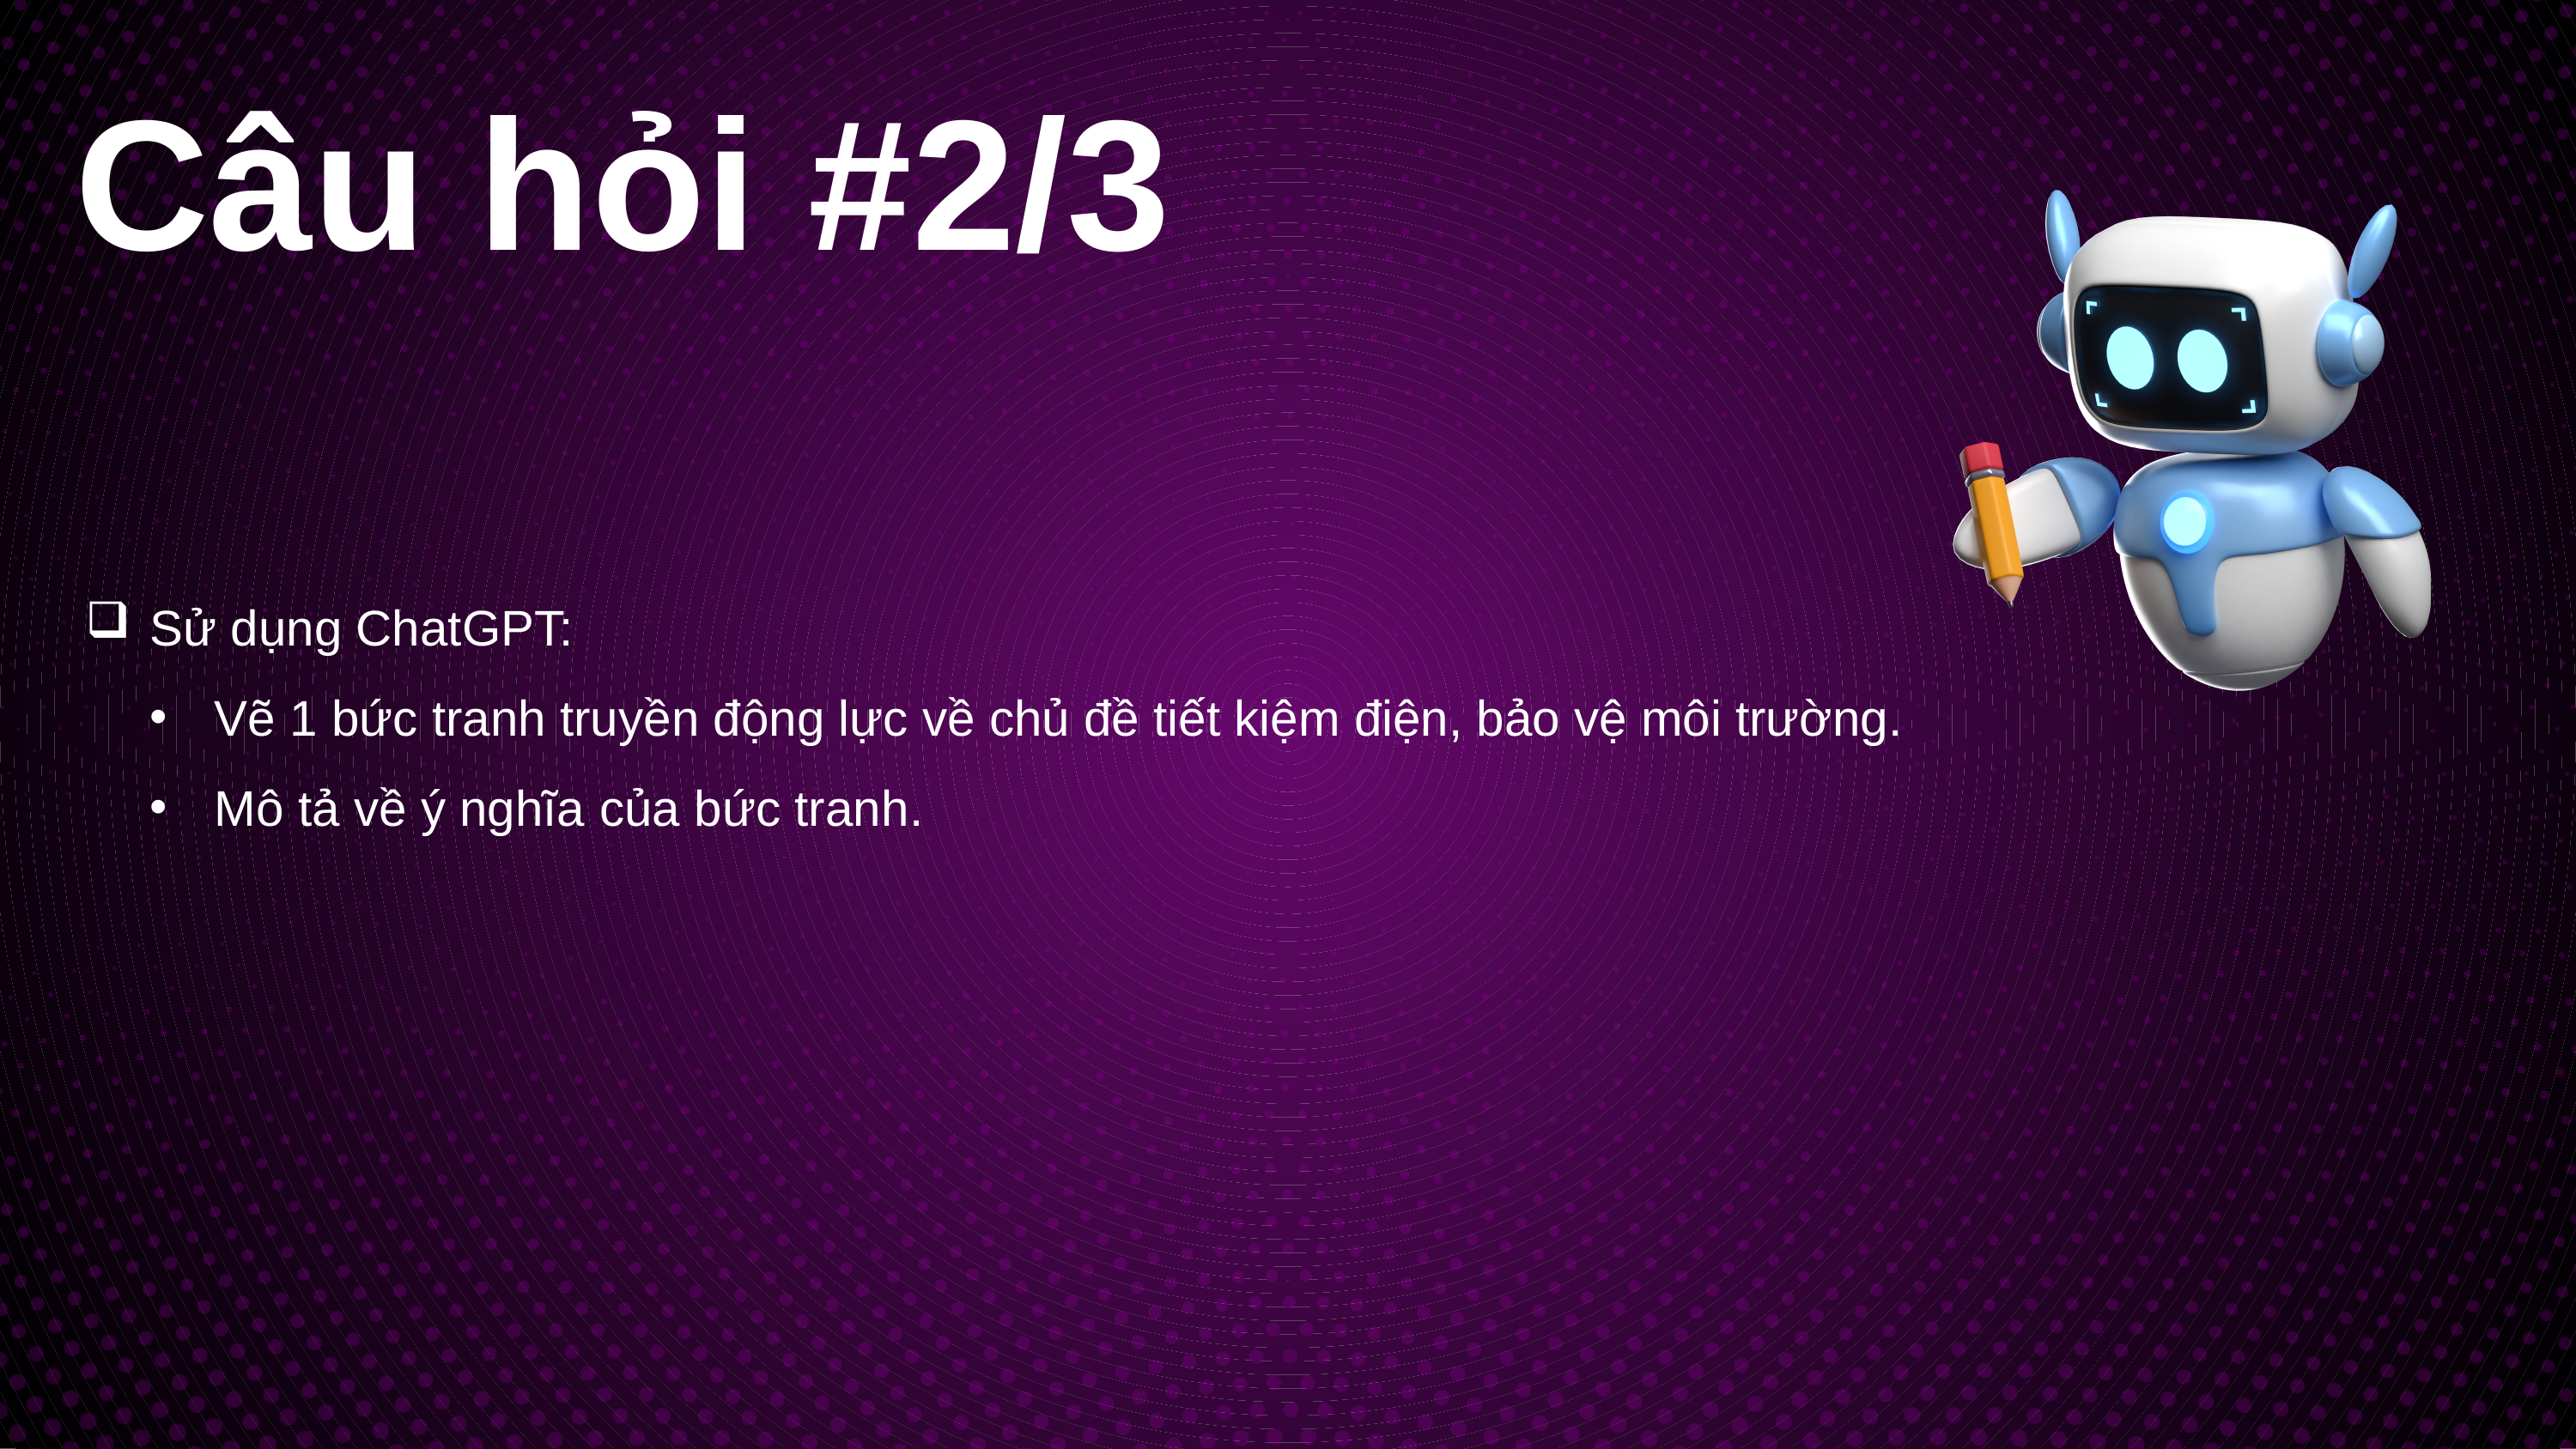

Câu hỏi #2/3

Sử dụng ChatGPT:
Vẽ 1 bức tranh truyền động lực về chủ đề tiết kiệm điện, bảo vệ môi trường.
Mô tả về ý nghĩa của bức tranh.